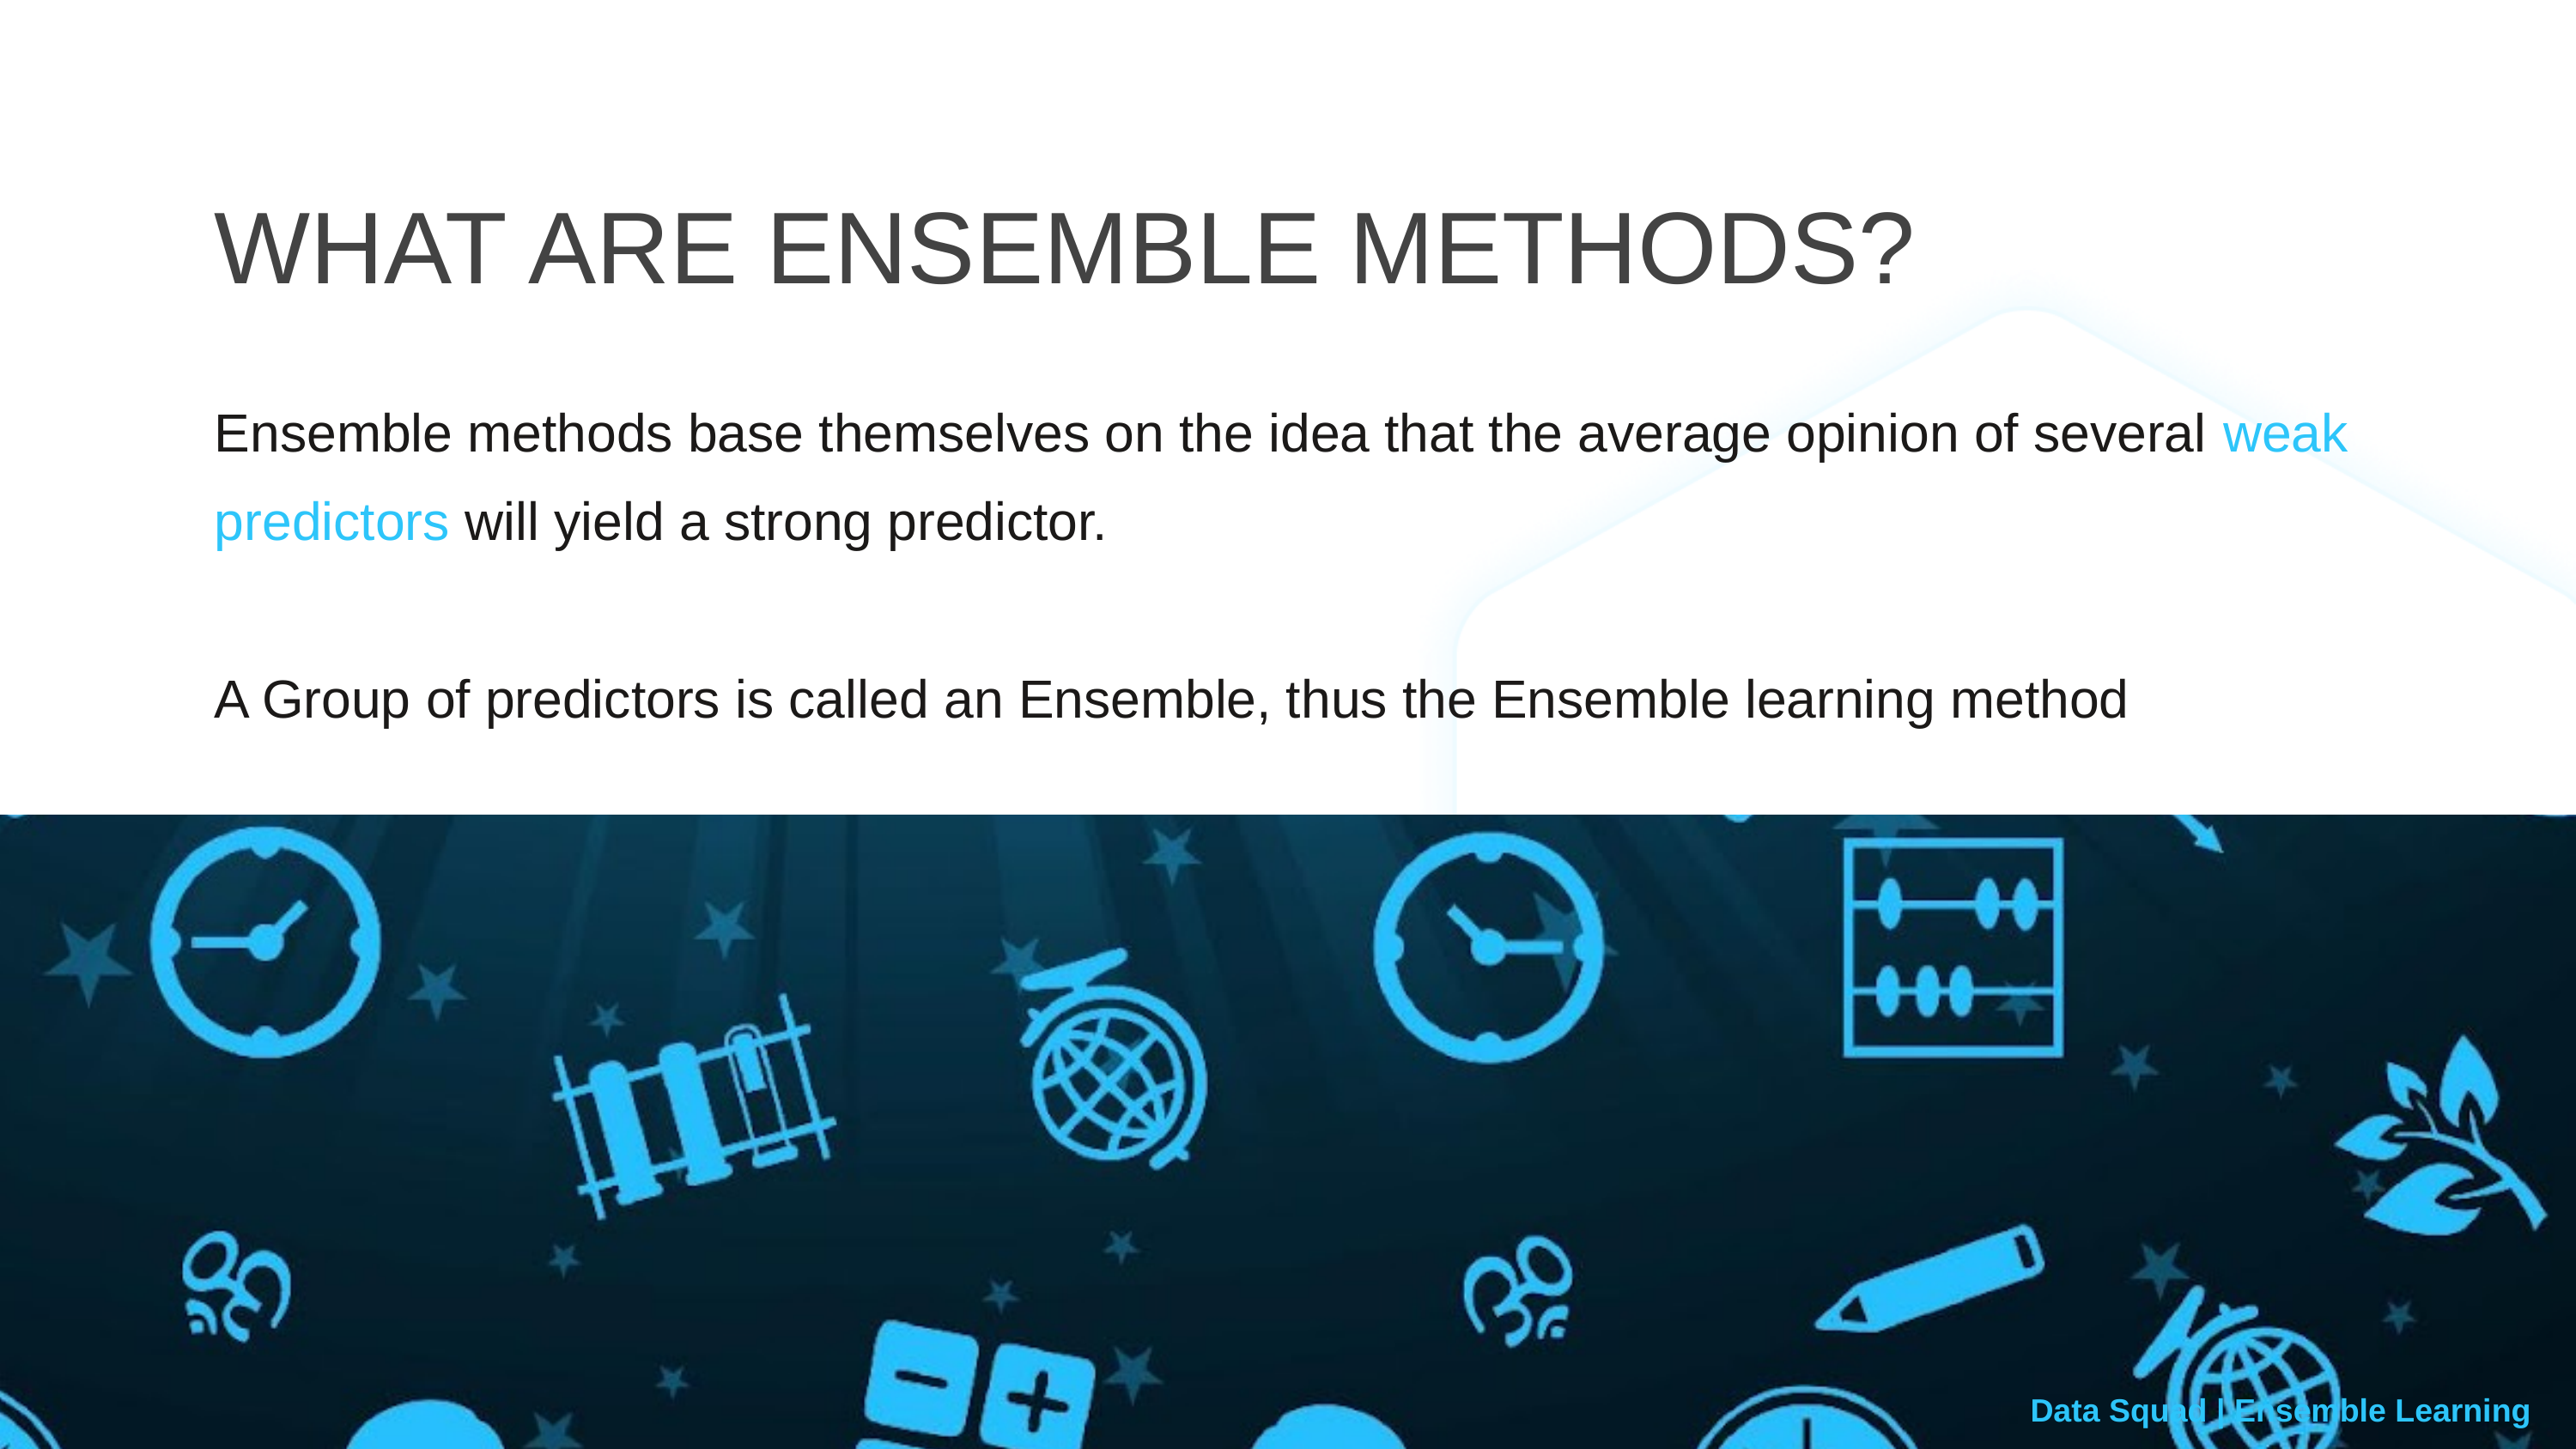

WHAT ARE ENSEMBLE METHODS?
Ensemble methods base themselves on the idea that the average opinion of several weak predictors will yield a strong predictor.

A Group of predictors is called an Ensemble, thus the Ensemble learning method

Data Squad | Ensemble Learning